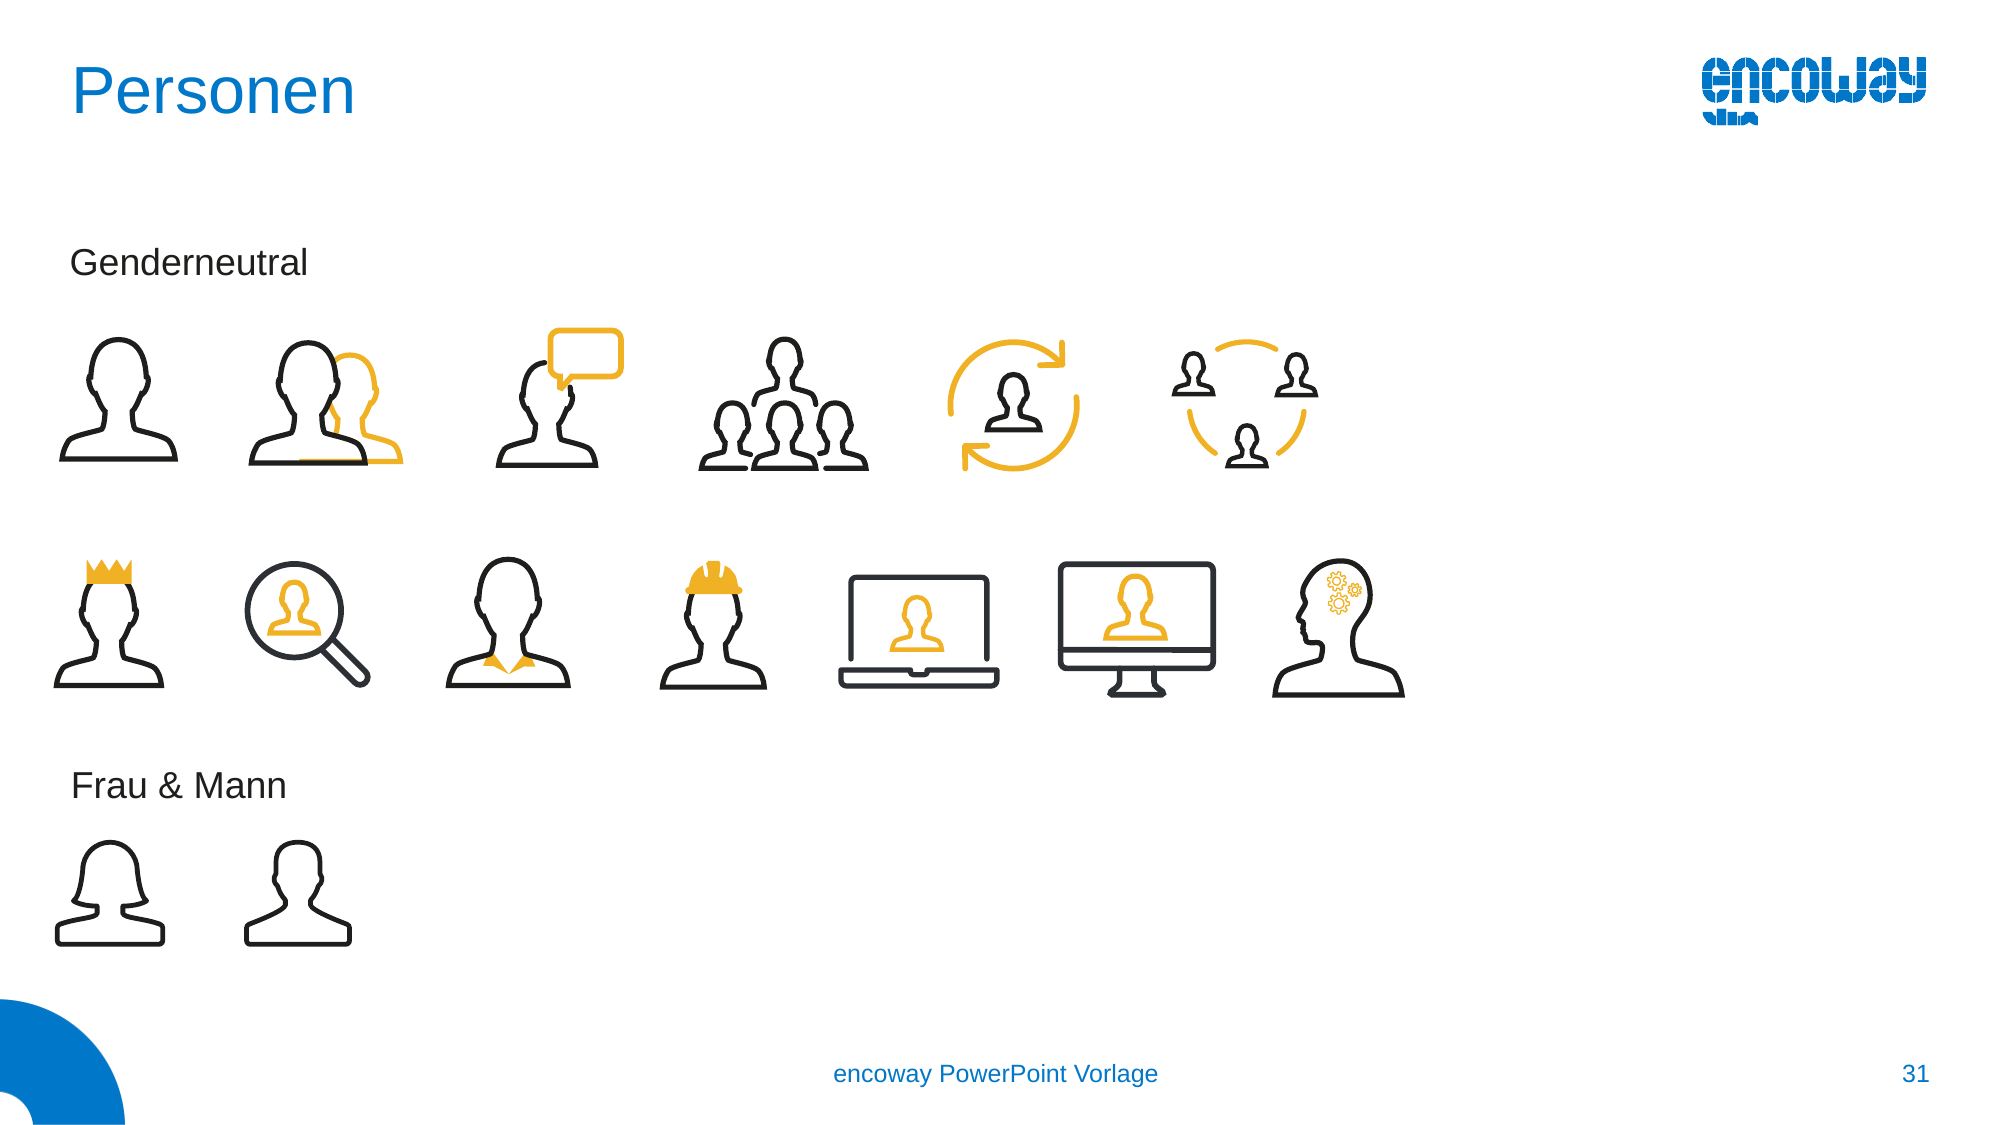

# Personen
Genderneutral

Frau & Mann

encoway PowerPoint Vorlage
31